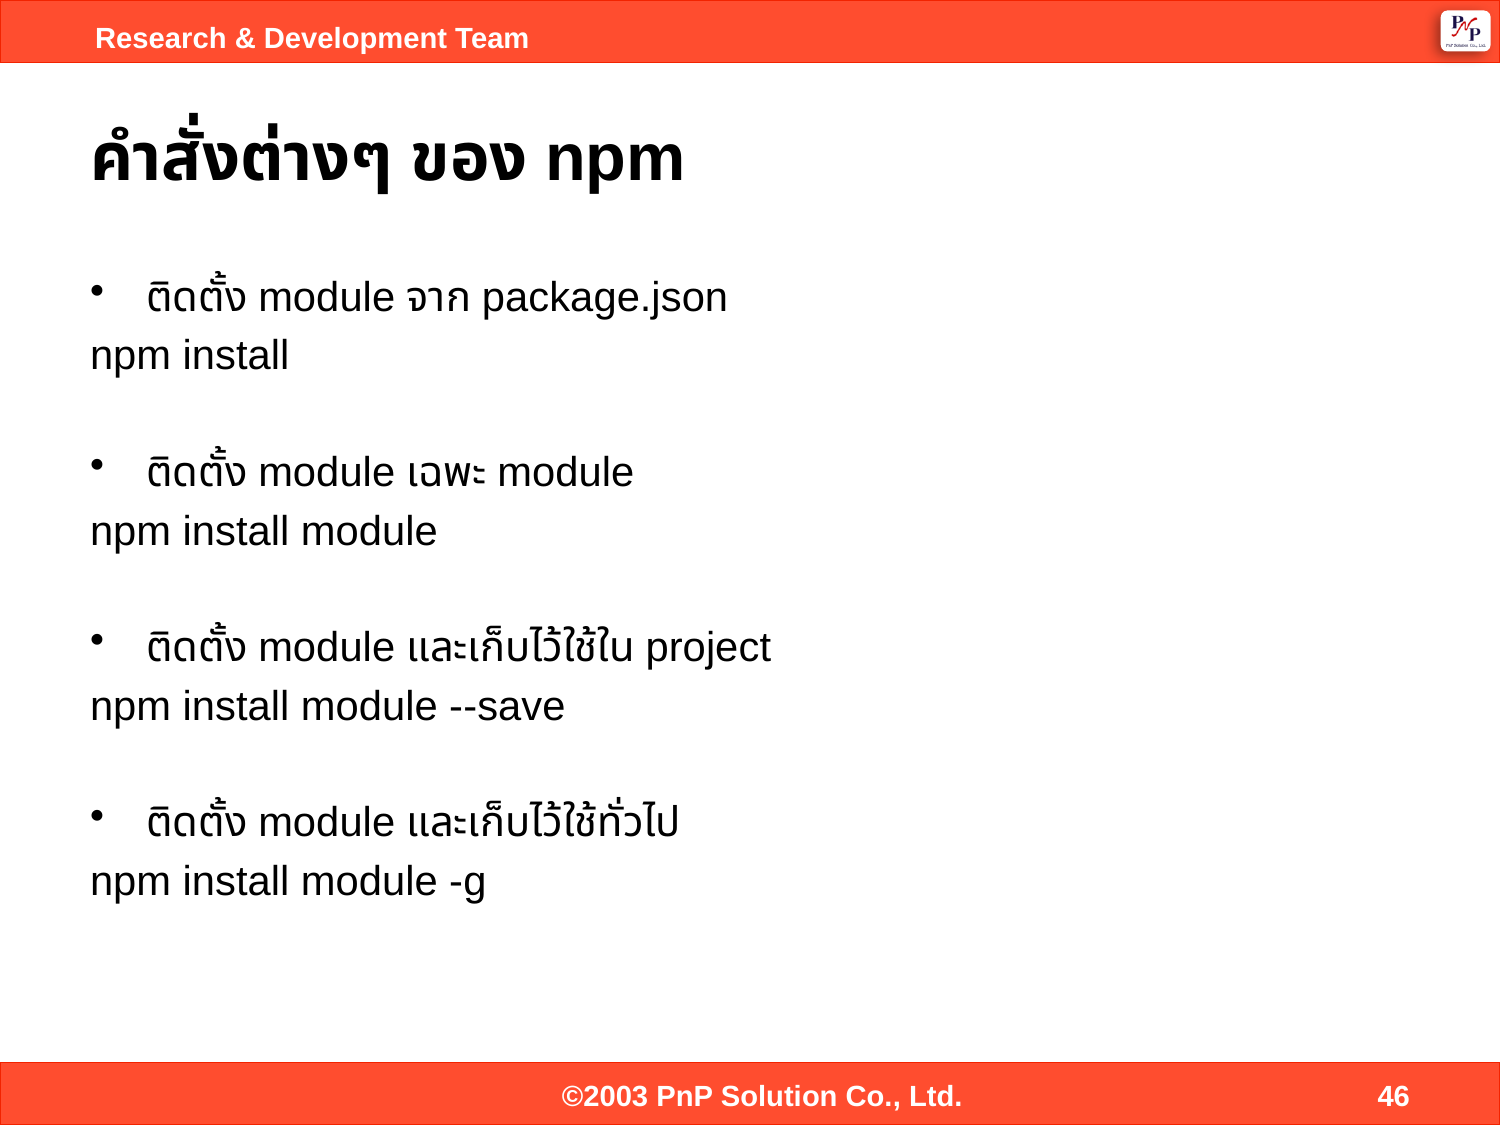

# คำสั่งต่างๆ ของ npm
ติดตั้ง module จาก package.json
npm install

ติดตั้ง module เฉพะ module
npm install module

ติดตั้ง module และเก็บไว้ใช้ใน project
npm install module --save

ติดตั้ง module และเก็บไว้ใช้ทั่วไป
npm install module -g

©2003 PnP Solution Co., Ltd.
46